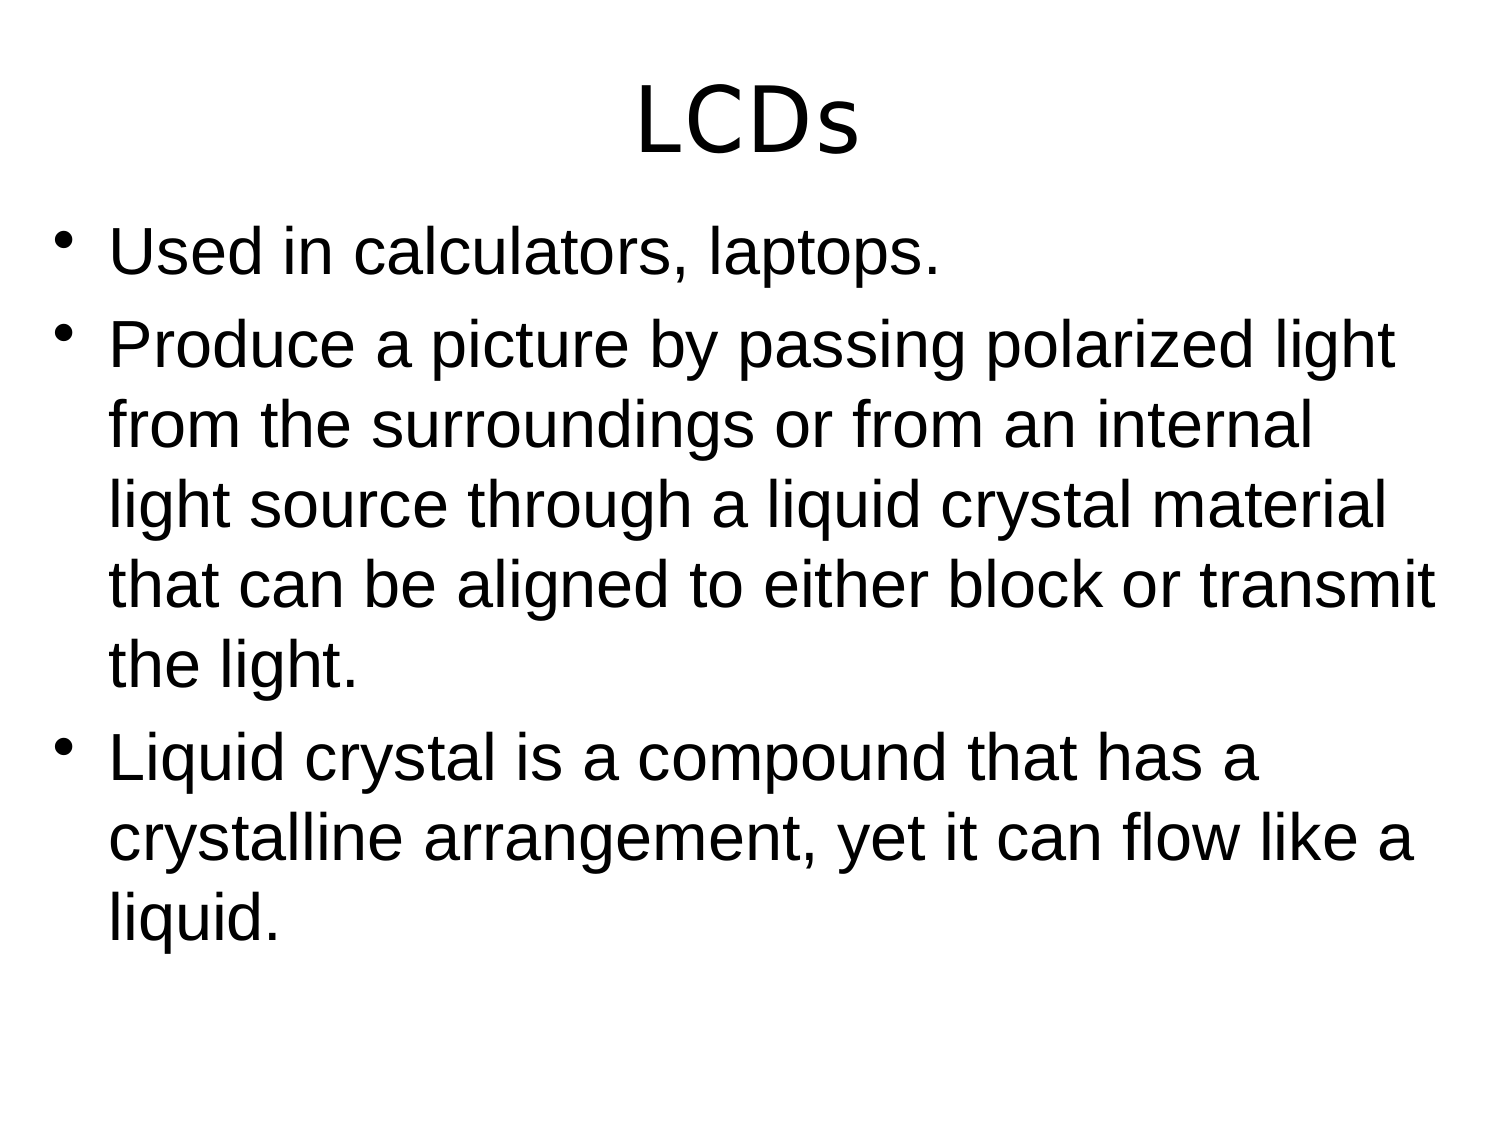

# LCDs
Used in calculators, laptops.
Produce a picture by passing polarized light from the surroundings or from an internal light source through a liquid crystal material that can be aligned to either block or transmit the light.
Liquid crystal is a compound that has a crystalline arrangement, yet it can flow like a liquid.